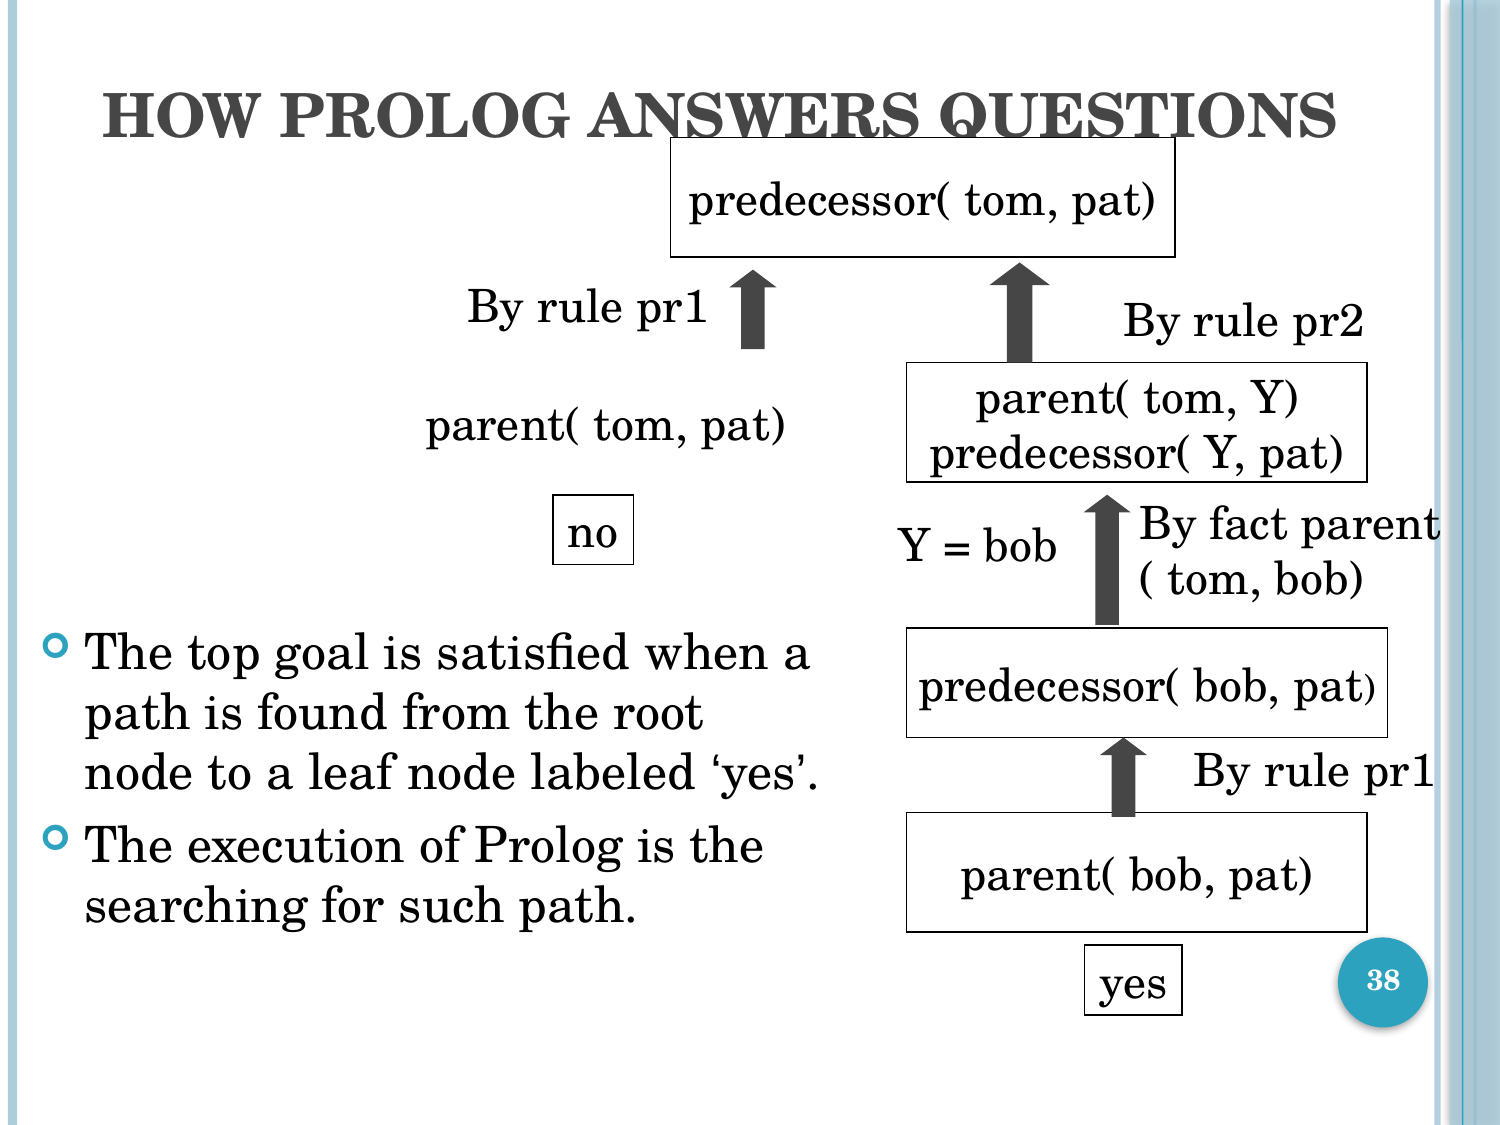

# How Prolog answers questions
predecessor( tom, pat)

By rule pr1

By rule pr2
parent( tom, pat)
parent( tom, Y)
predecessor( Y, pat)
By fact parent
( tom, bob)
no

Y = bob
predecessor( bob, pat)
By rule pr1

parent( bob, pat)
yes
The top goal is satisfied when a path is found from the root node to a leaf node labeled ‘yes’.
The execution of Prolog is the searching for such path.
38